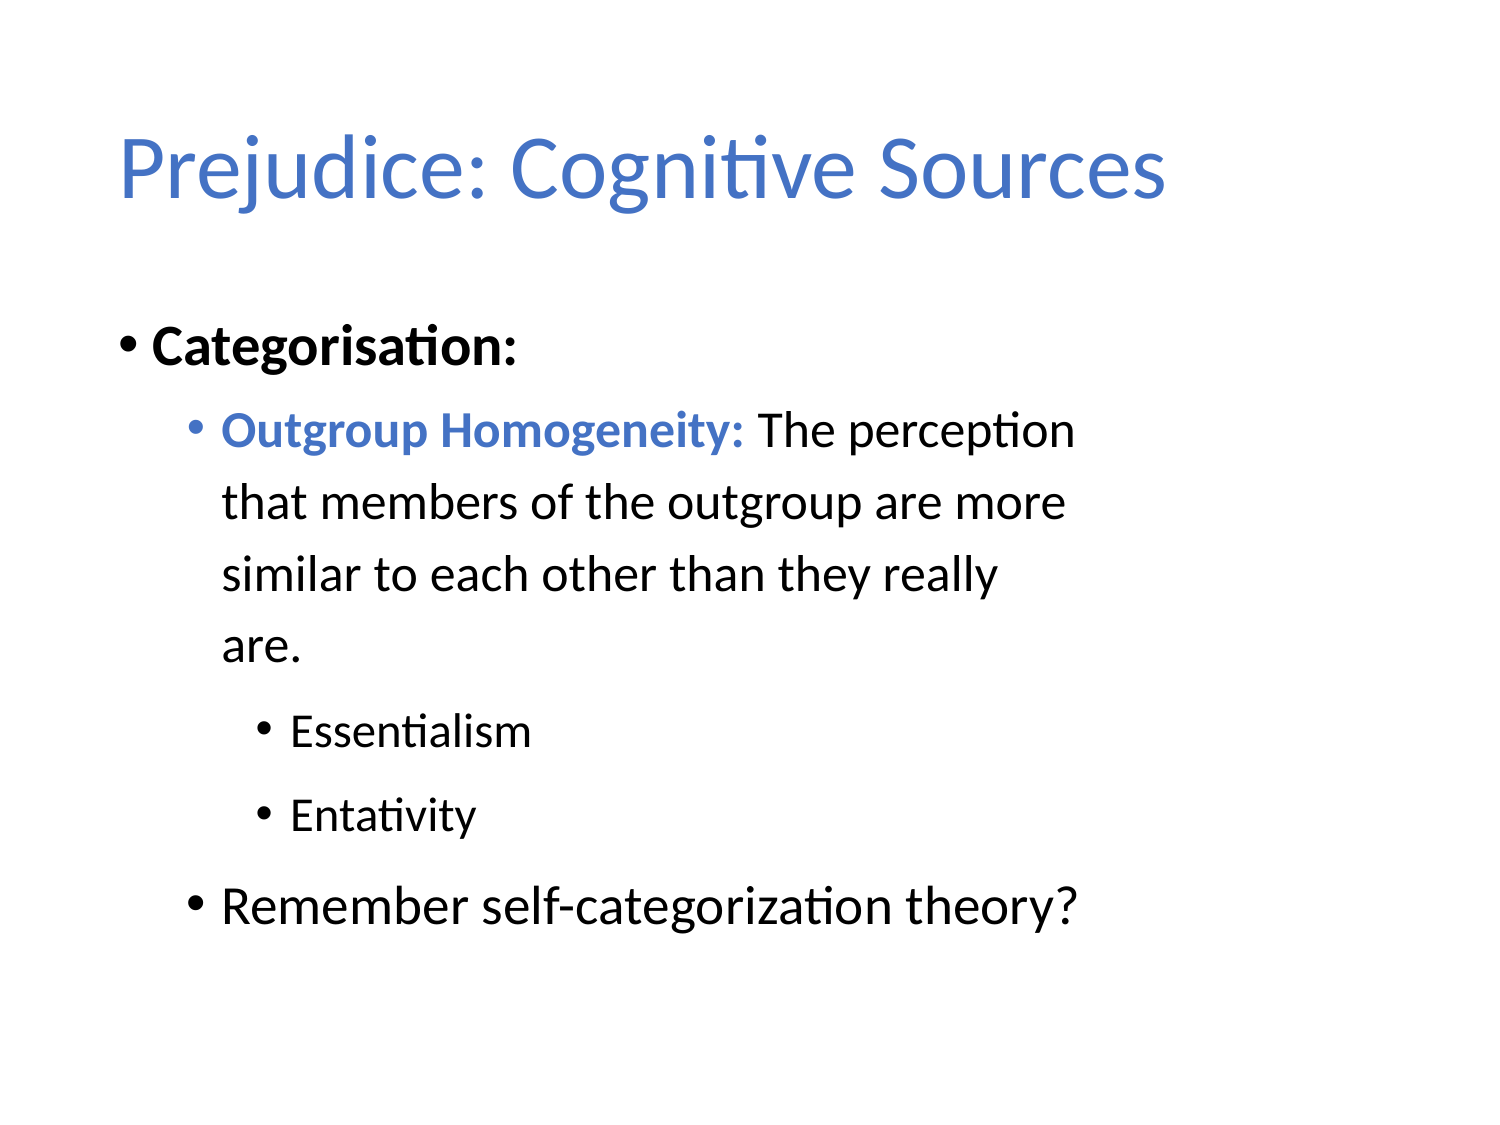

# Prejudice: Cognitive Sources
Categorisation:
Outgroup Homogeneity: The perception that members of the outgroup are more similar to each other than they really are.
Essentialism
Entativity
Remember self-categorization theory?